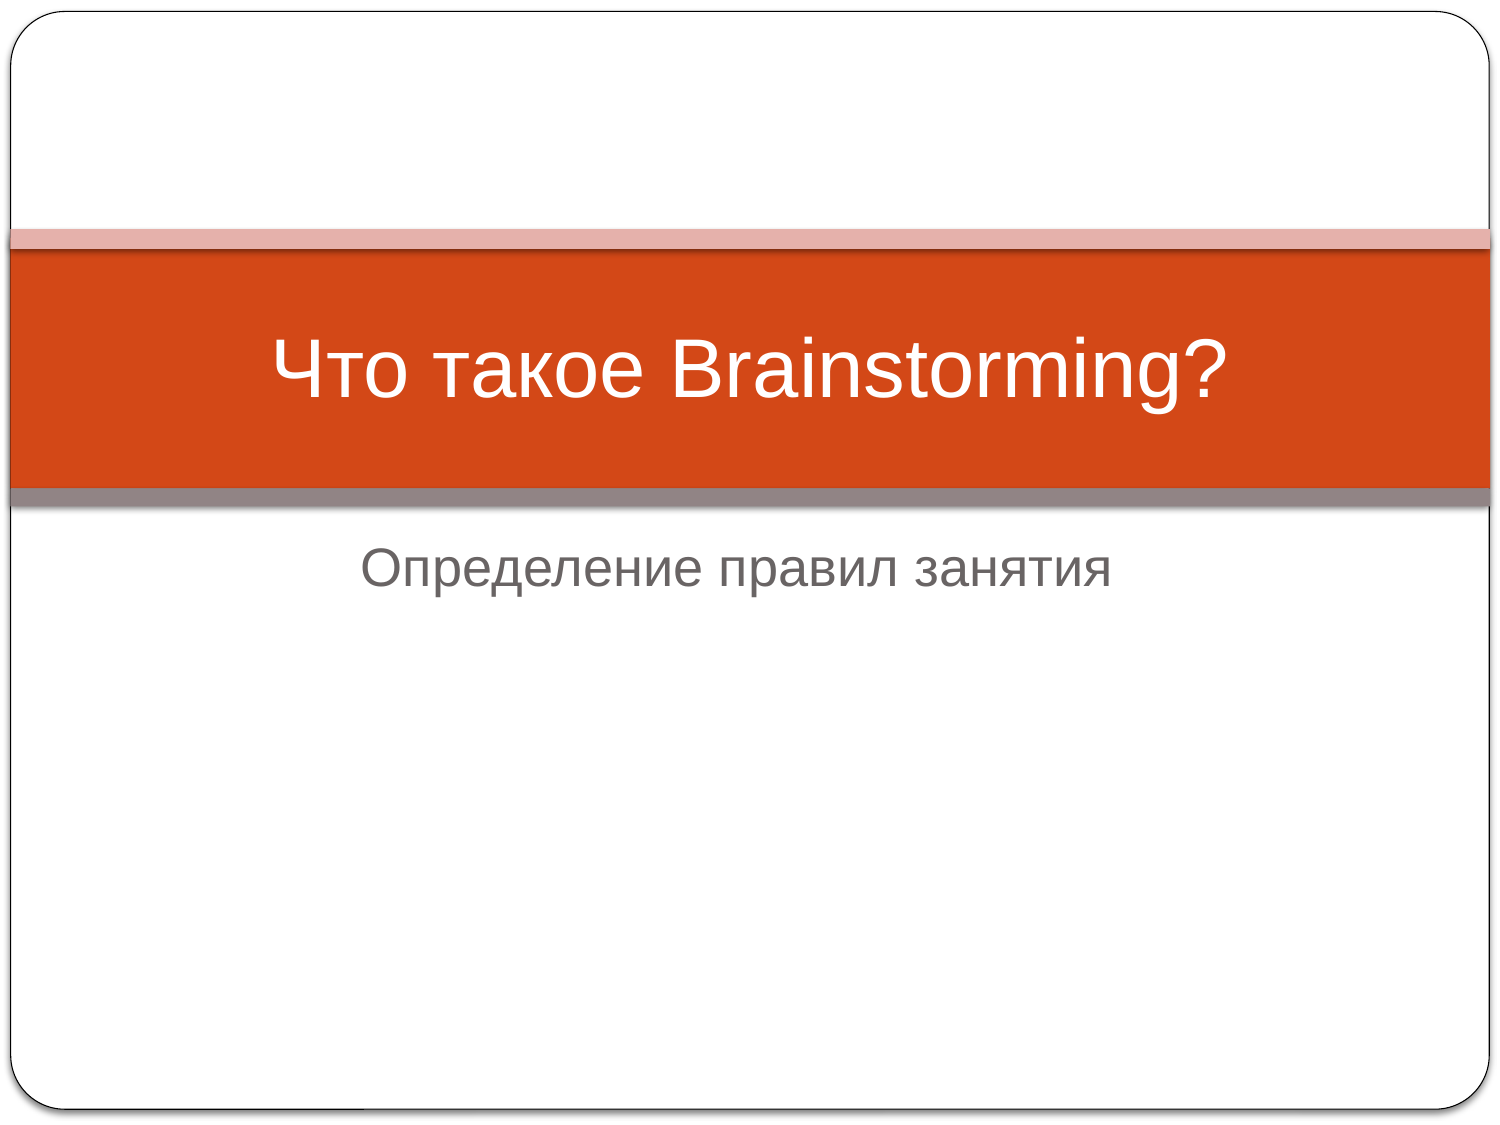

# Что такое Brainstorming?
Определение правил занятия